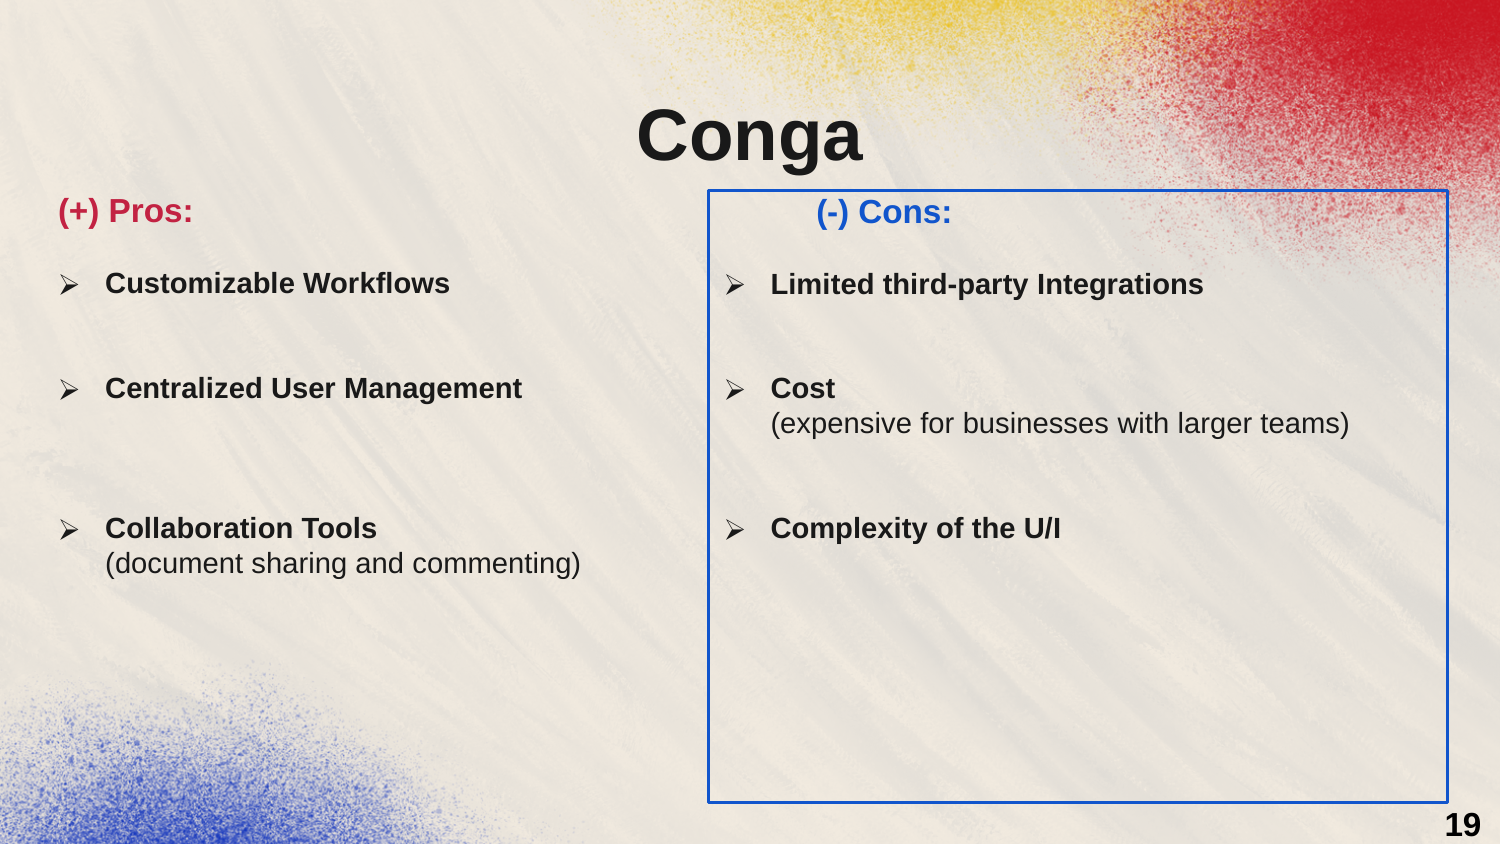

# Conga
(+) Pros:

Customizable Workflows

Centralized User Management

Collaboration Tools
(document sharing and commenting)
          (-) Cons:

Limited third-party Integrations

Cost
(expensive for businesses with larger teams)

Complexity of the U/I

19